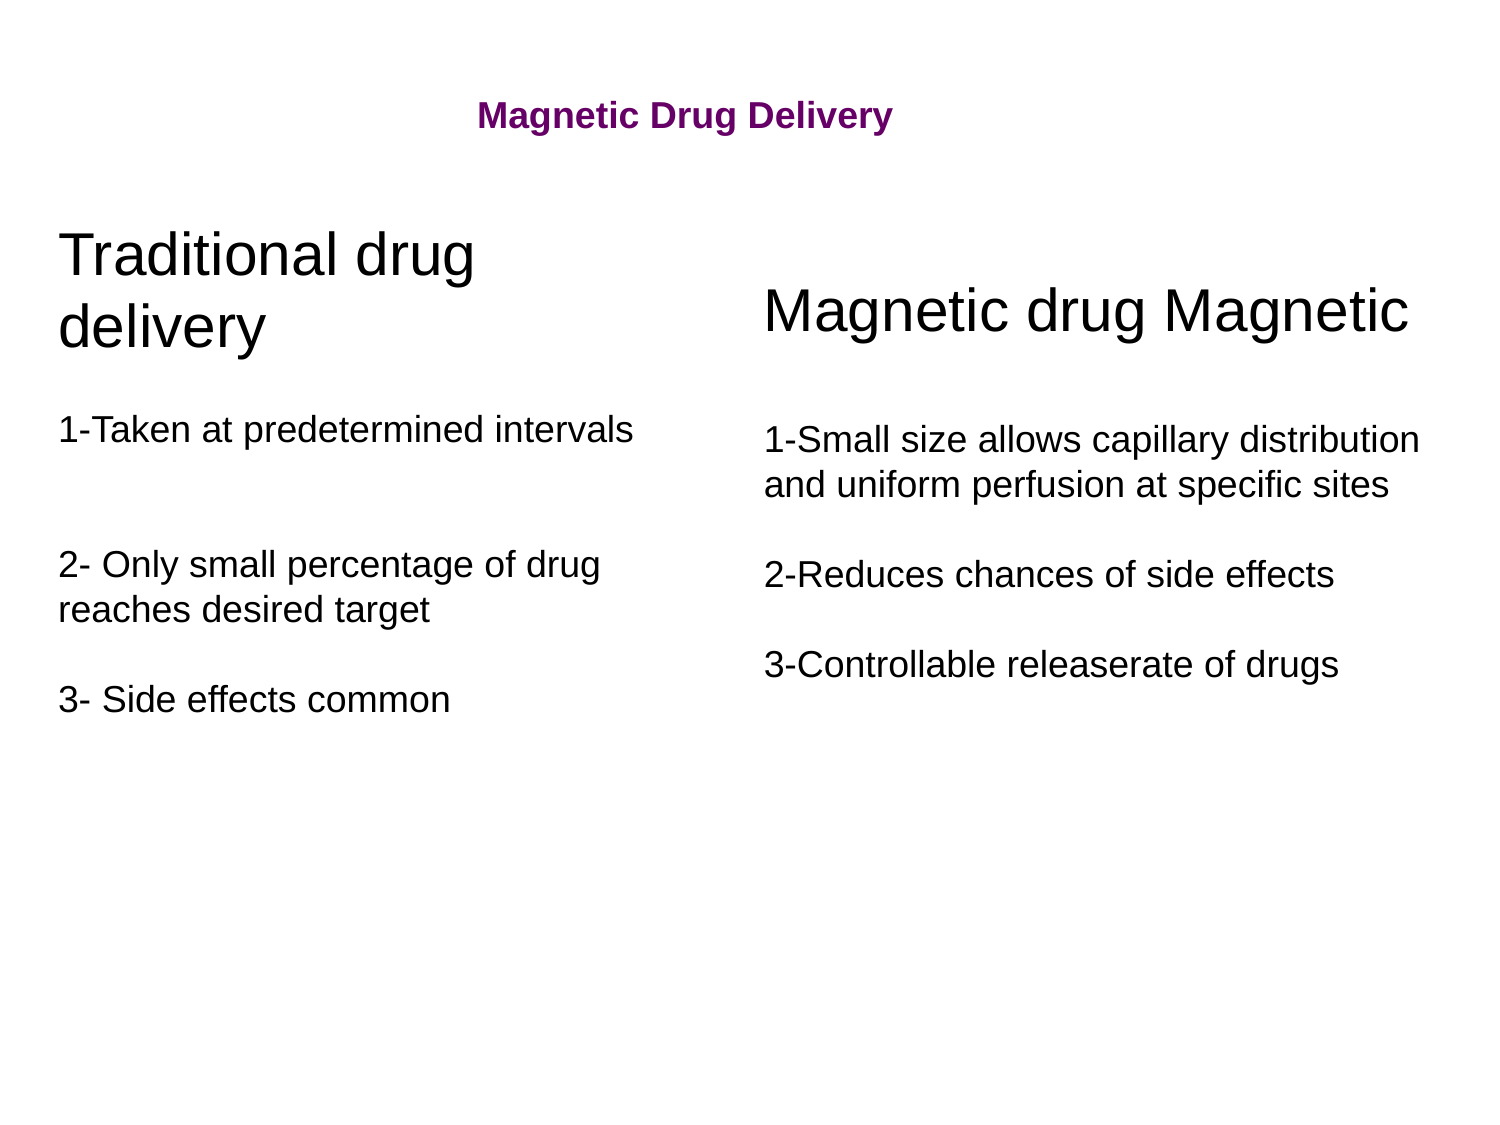

Magnetic Drug Delivery
Traditional drug delivery

1-Taken at predetermined intervals

2- Only small percentage of drug reaches desired target

3- Side effects common
Magnetic drug Magnetic

1-Small size allows capillary distribution and uniform perfusion at specific sites

2-Reduces chances of side effects

3-Controllable releaserate of drugs

73